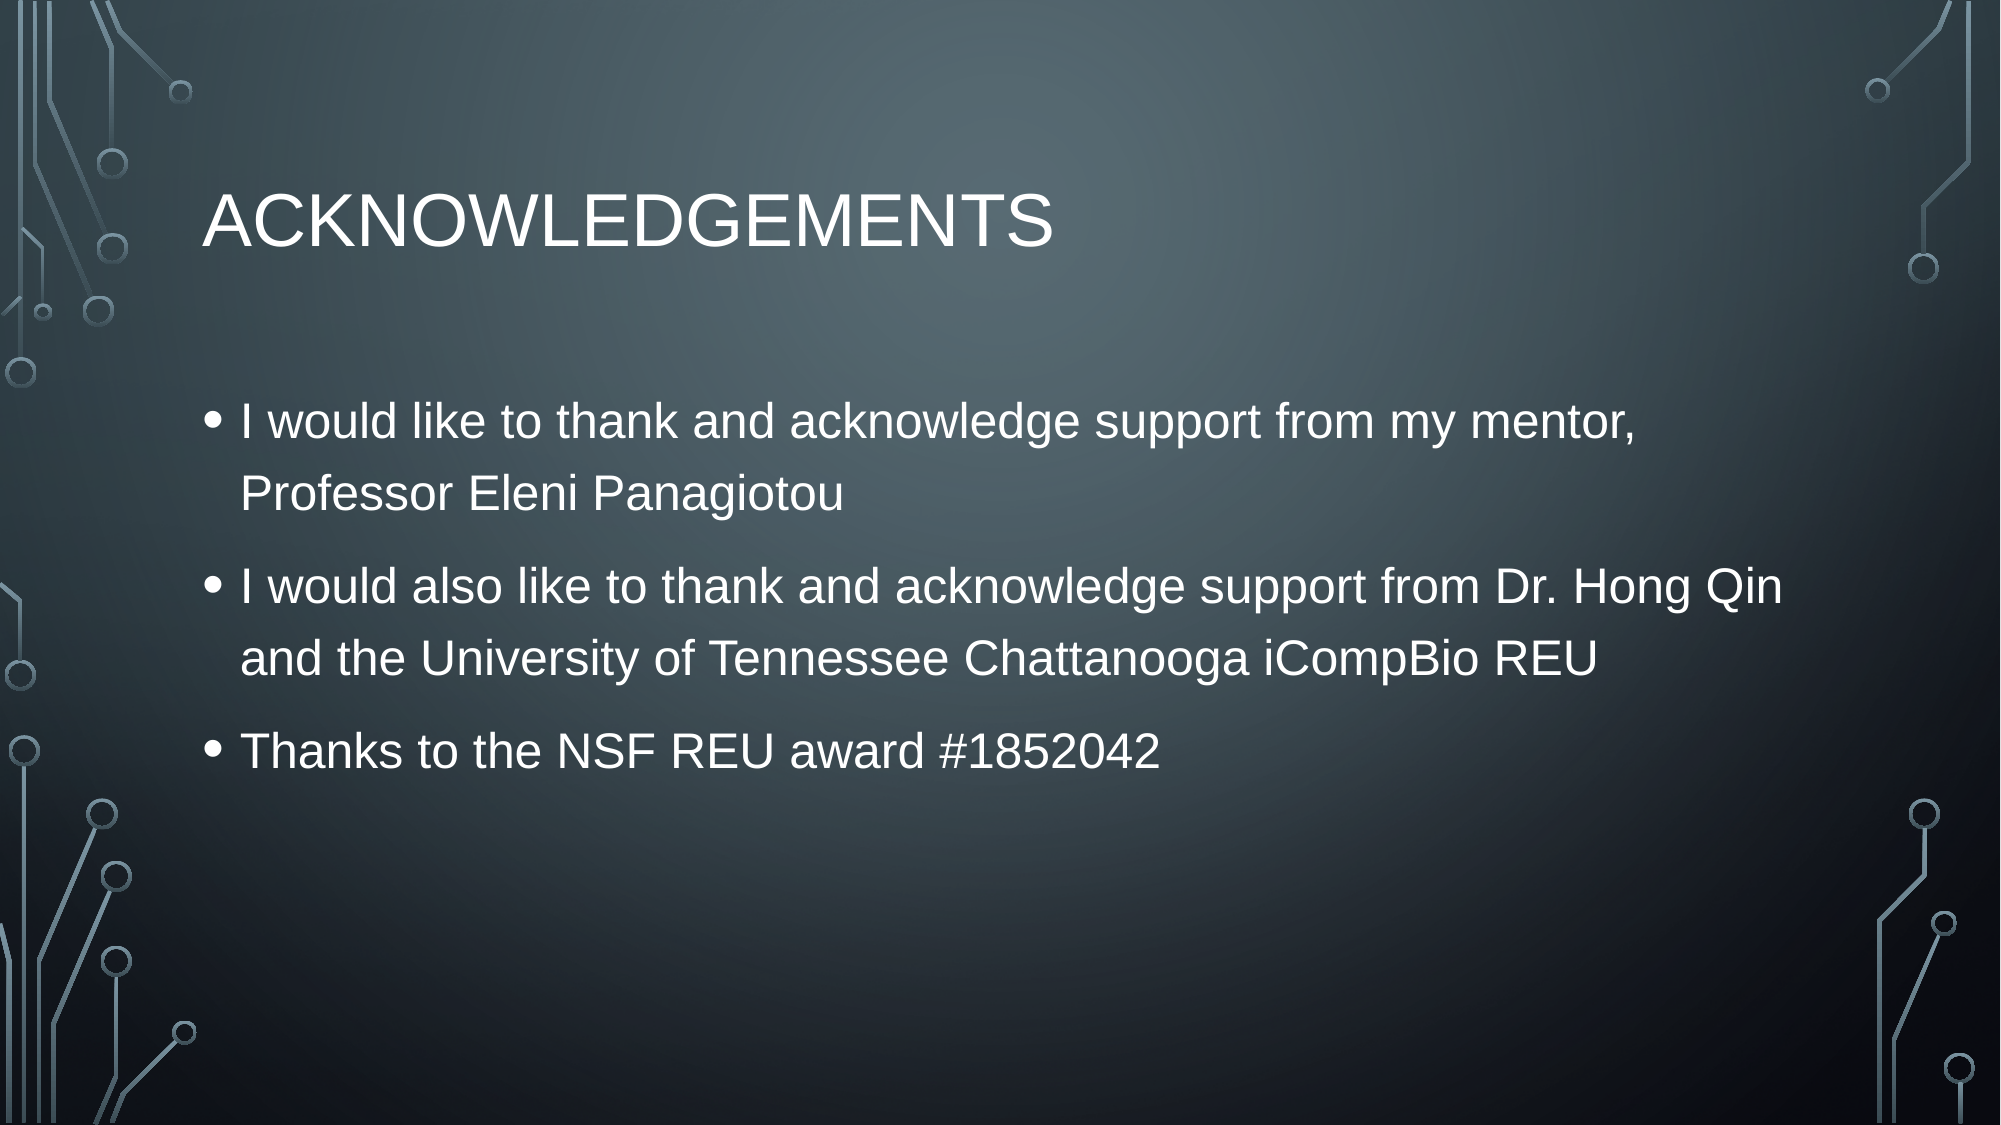

# Acknowledgements
I would like to thank and acknowledge support from my mentor, Professor Eleni Panagiotou
I would also like to thank and acknowledge support from Dr. Hong Qin and the University of Tennessee Chattanooga iCompBio REU
Thanks to the NSF REU award #1852042